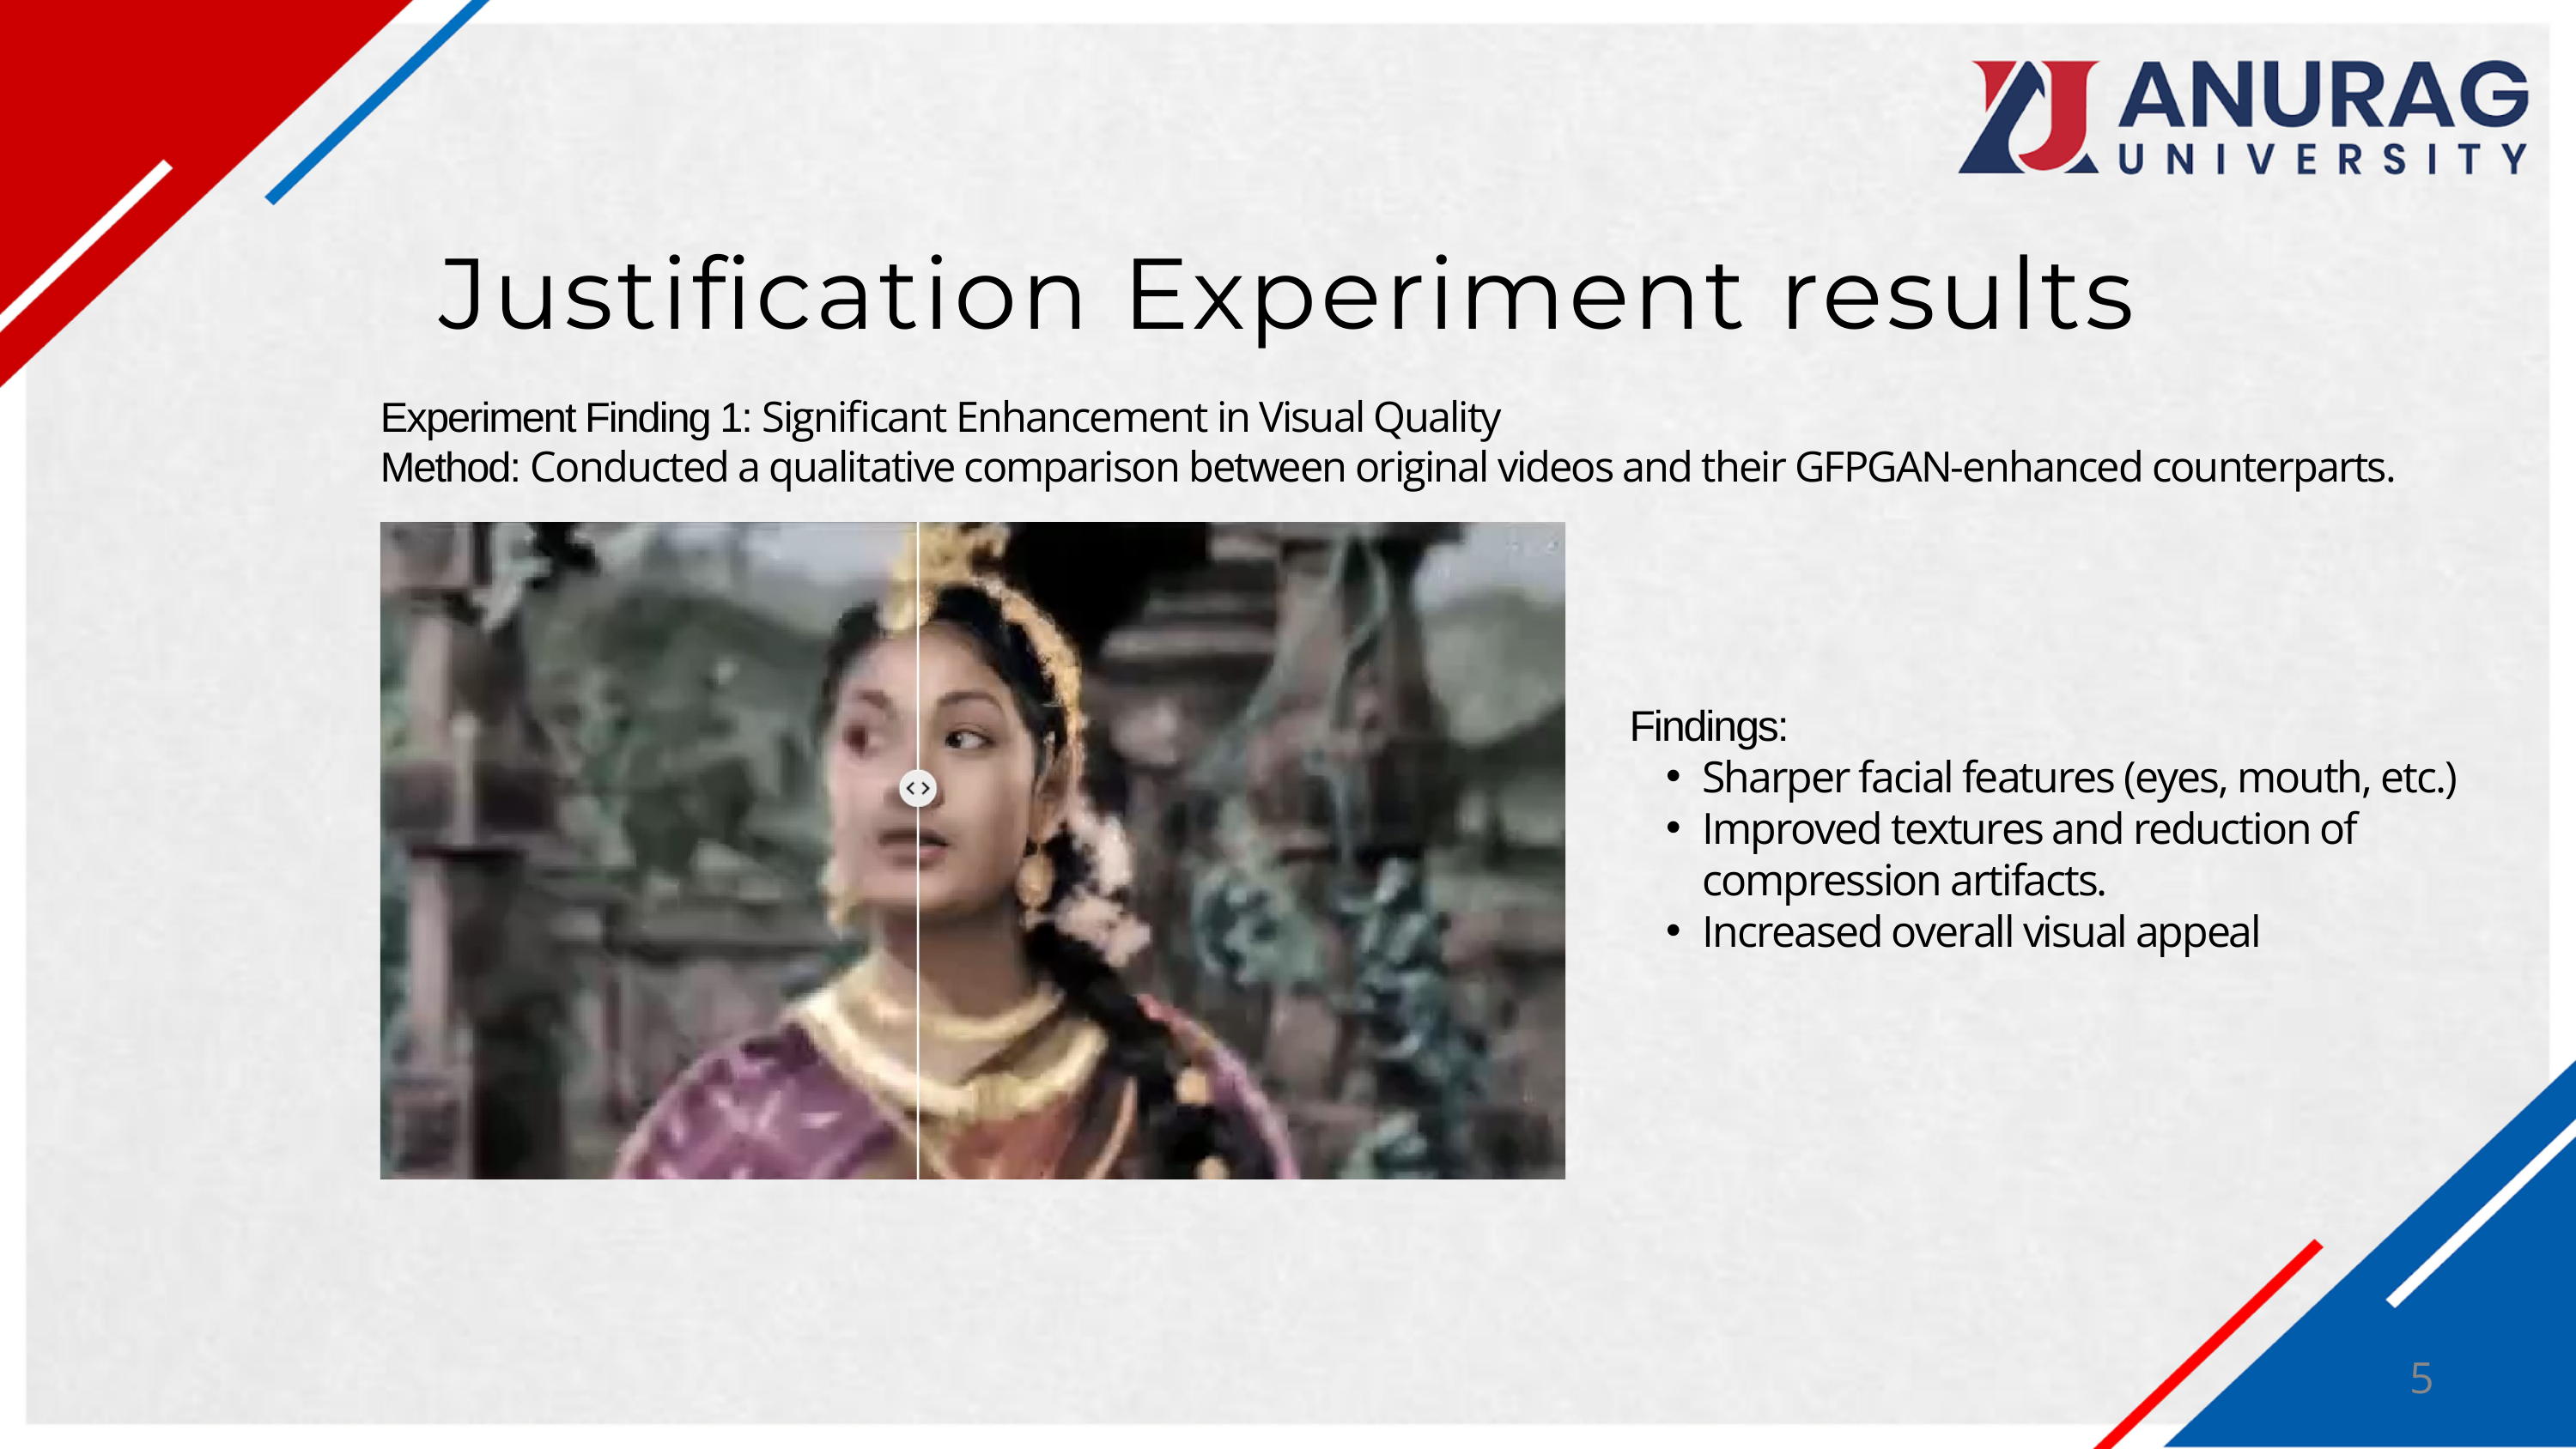

Justification Experiment results
Experiment Finding 1: Significant Enhancement in Visual Quality
Method: Conducted a qualitative comparison between original videos and their GFPGAN-enhanced counterparts.

Findings:
Sharper facial features (eyes, mouth, etc.)
Improved textures and reduction of compression artifacts.
Increased overall visual appeal
5